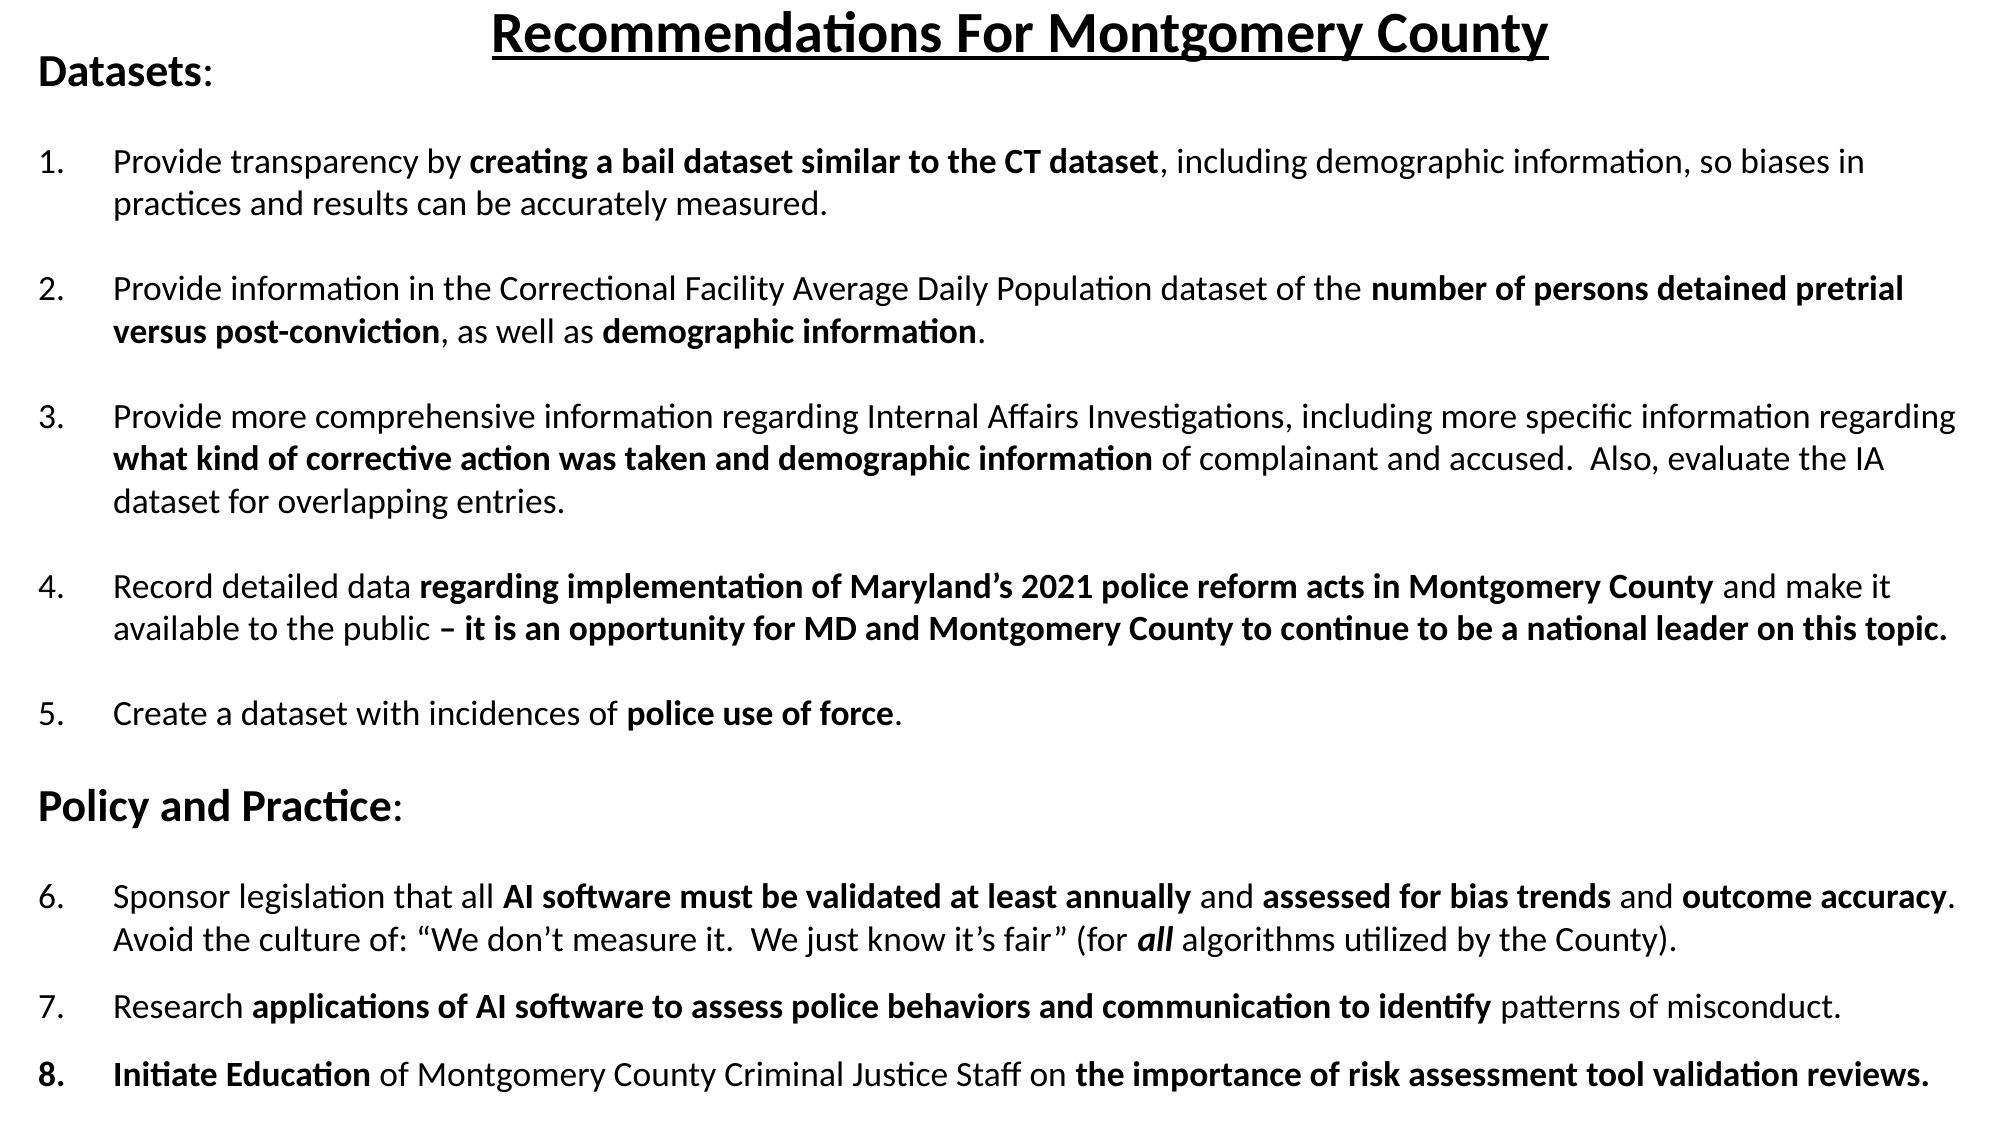

Recommendations For Montgomery County

Datasets:

Provide transparency by creating a bail dataset similar to the CT dataset, including demographic information, so biases in practices and results can be accurately measured.

Provide information in the Correctional Facility Average Daily Population dataset of the number of persons detained pretrial versus post-conviction, as well as demographic information.

Provide more comprehensive information regarding Internal Affairs Investigations, including more specific information regarding what kind of corrective action was taken and demographic information of complainant and accused.  Also, evaluate the IA dataset for overlapping entries.

Record detailed data regarding implementation of Maryland’s 2021 police reform acts in Montgomery County and make it available to the public – it is an opportunity for MD and Montgomery County to continue to be a national leader on this topic.

Create a dataset with incidences of police use of force.

Policy and Practice:

Sponsor legislation that all AI software must be validated at least annually and assessed for bias trends and outcome accuracy.  Avoid the culture of: “We don’t measure it.  We just know it’s fair” (for all algorithms utilized by the County).

Research applications of AI software to assess police behaviors and communication to identify patterns of misconduct.

Initiate Education of Montgomery County Criminal Justice Staff on the importance of risk assessment tool validation reviews.